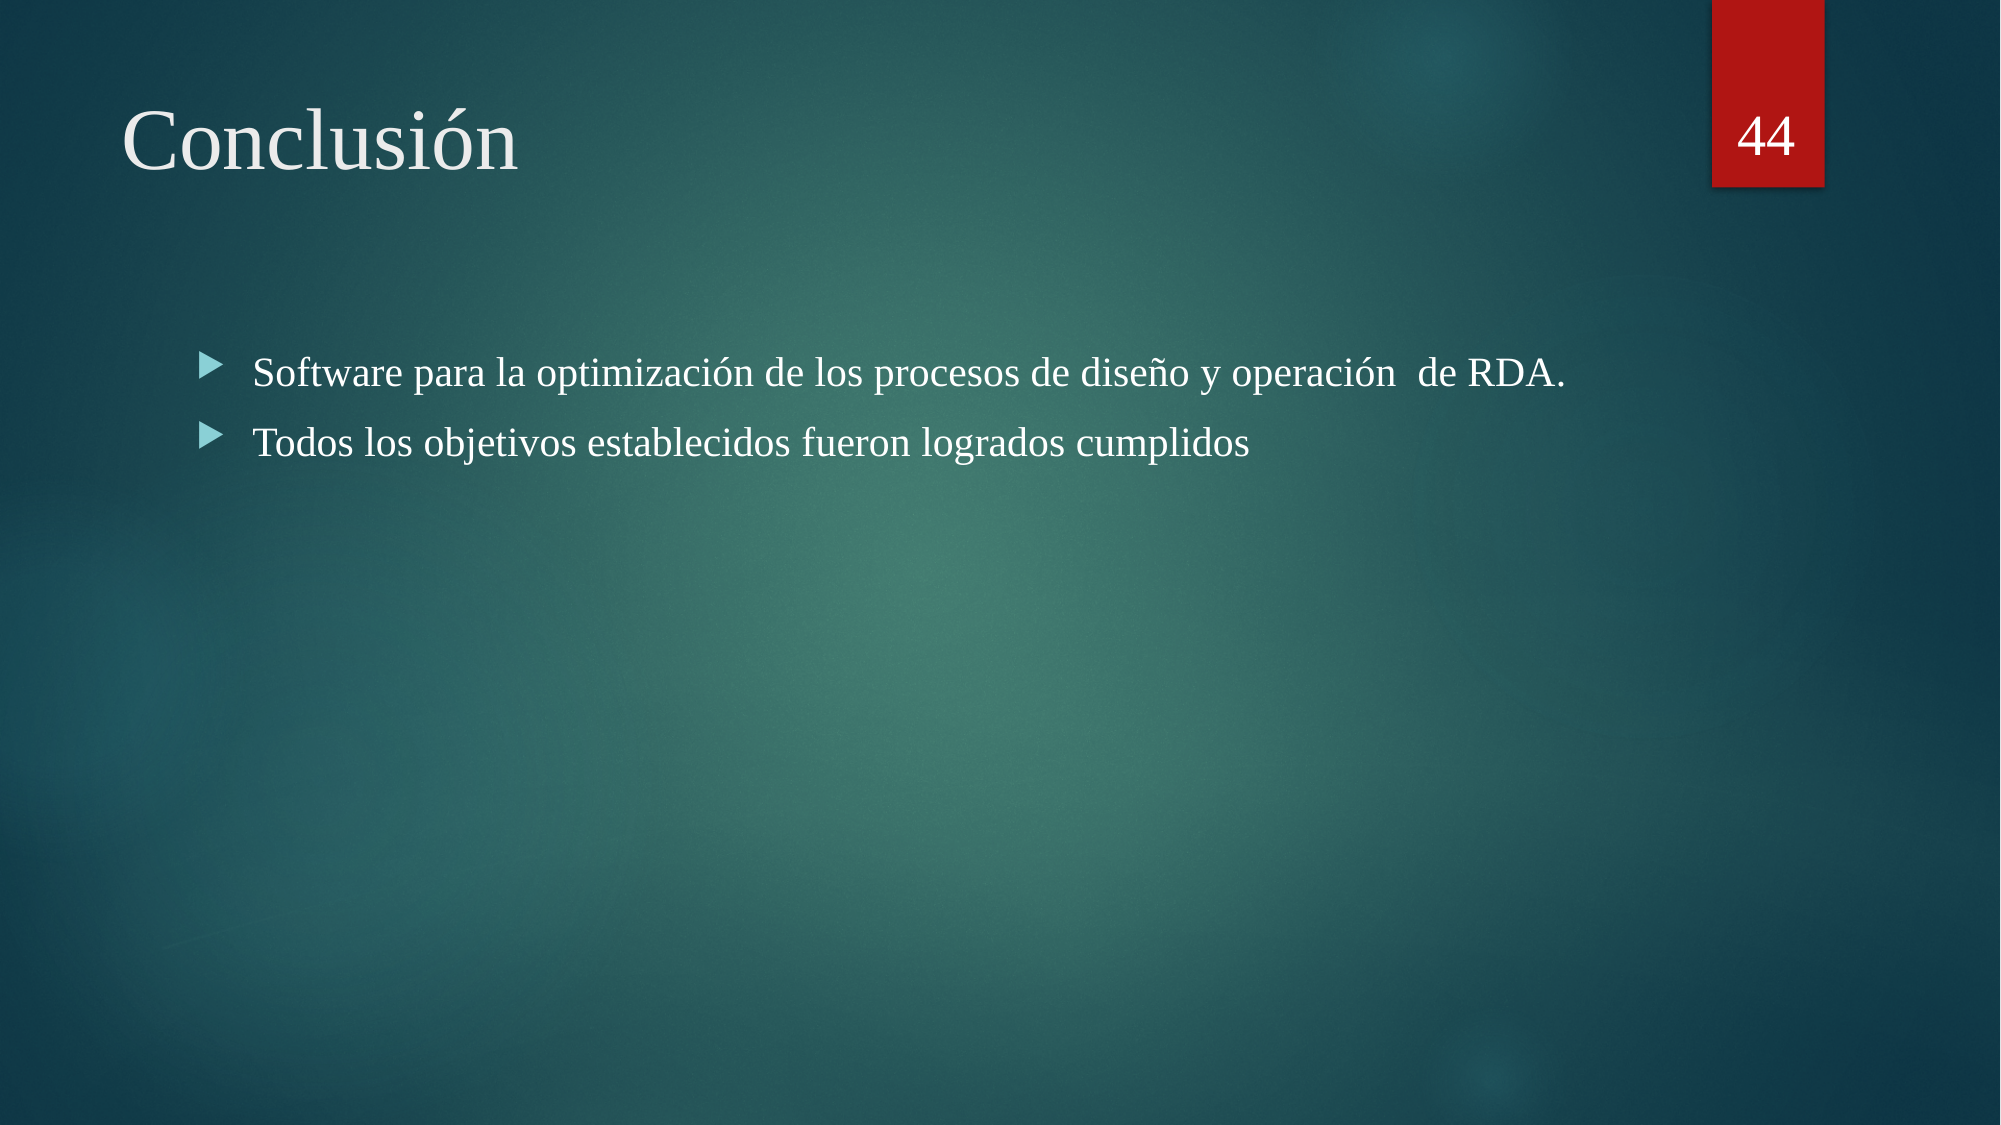

44
# Conclusión
Software para la optimización de los procesos de diseño y operación  de RDA.
Todos los objetivos establecidos fueron logrados cumplidos